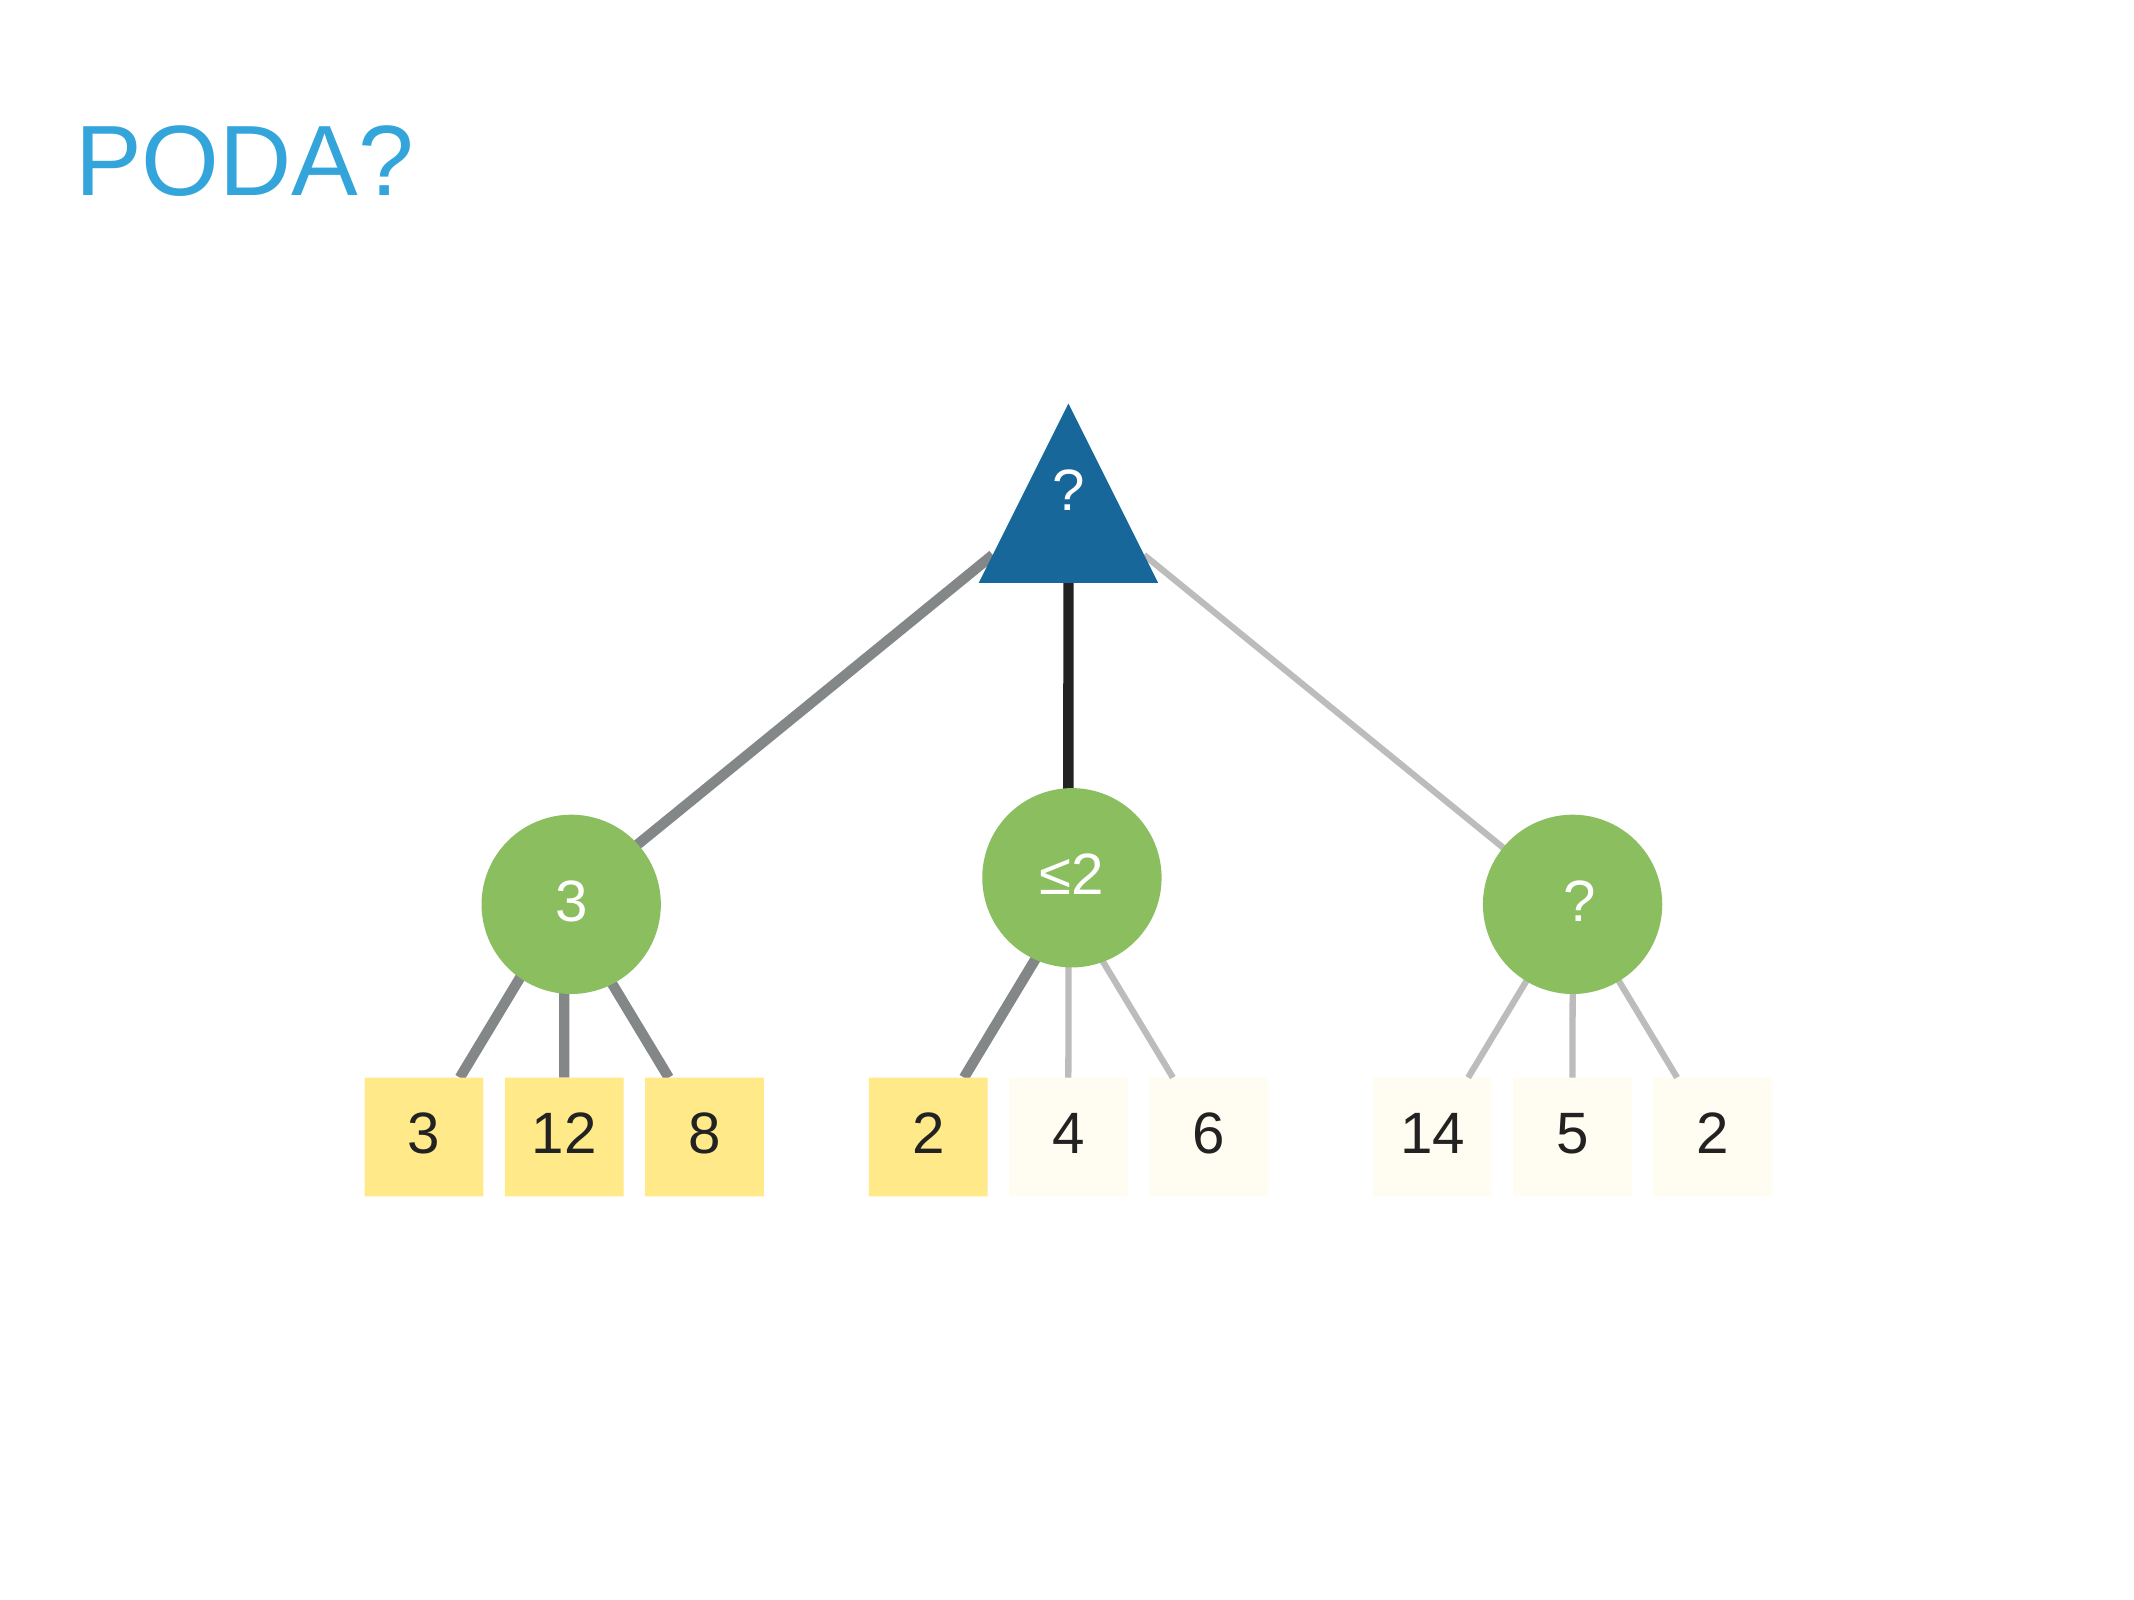

# poda?
?

≤2
3
?

3
12
8
2
4
6
14
5
2